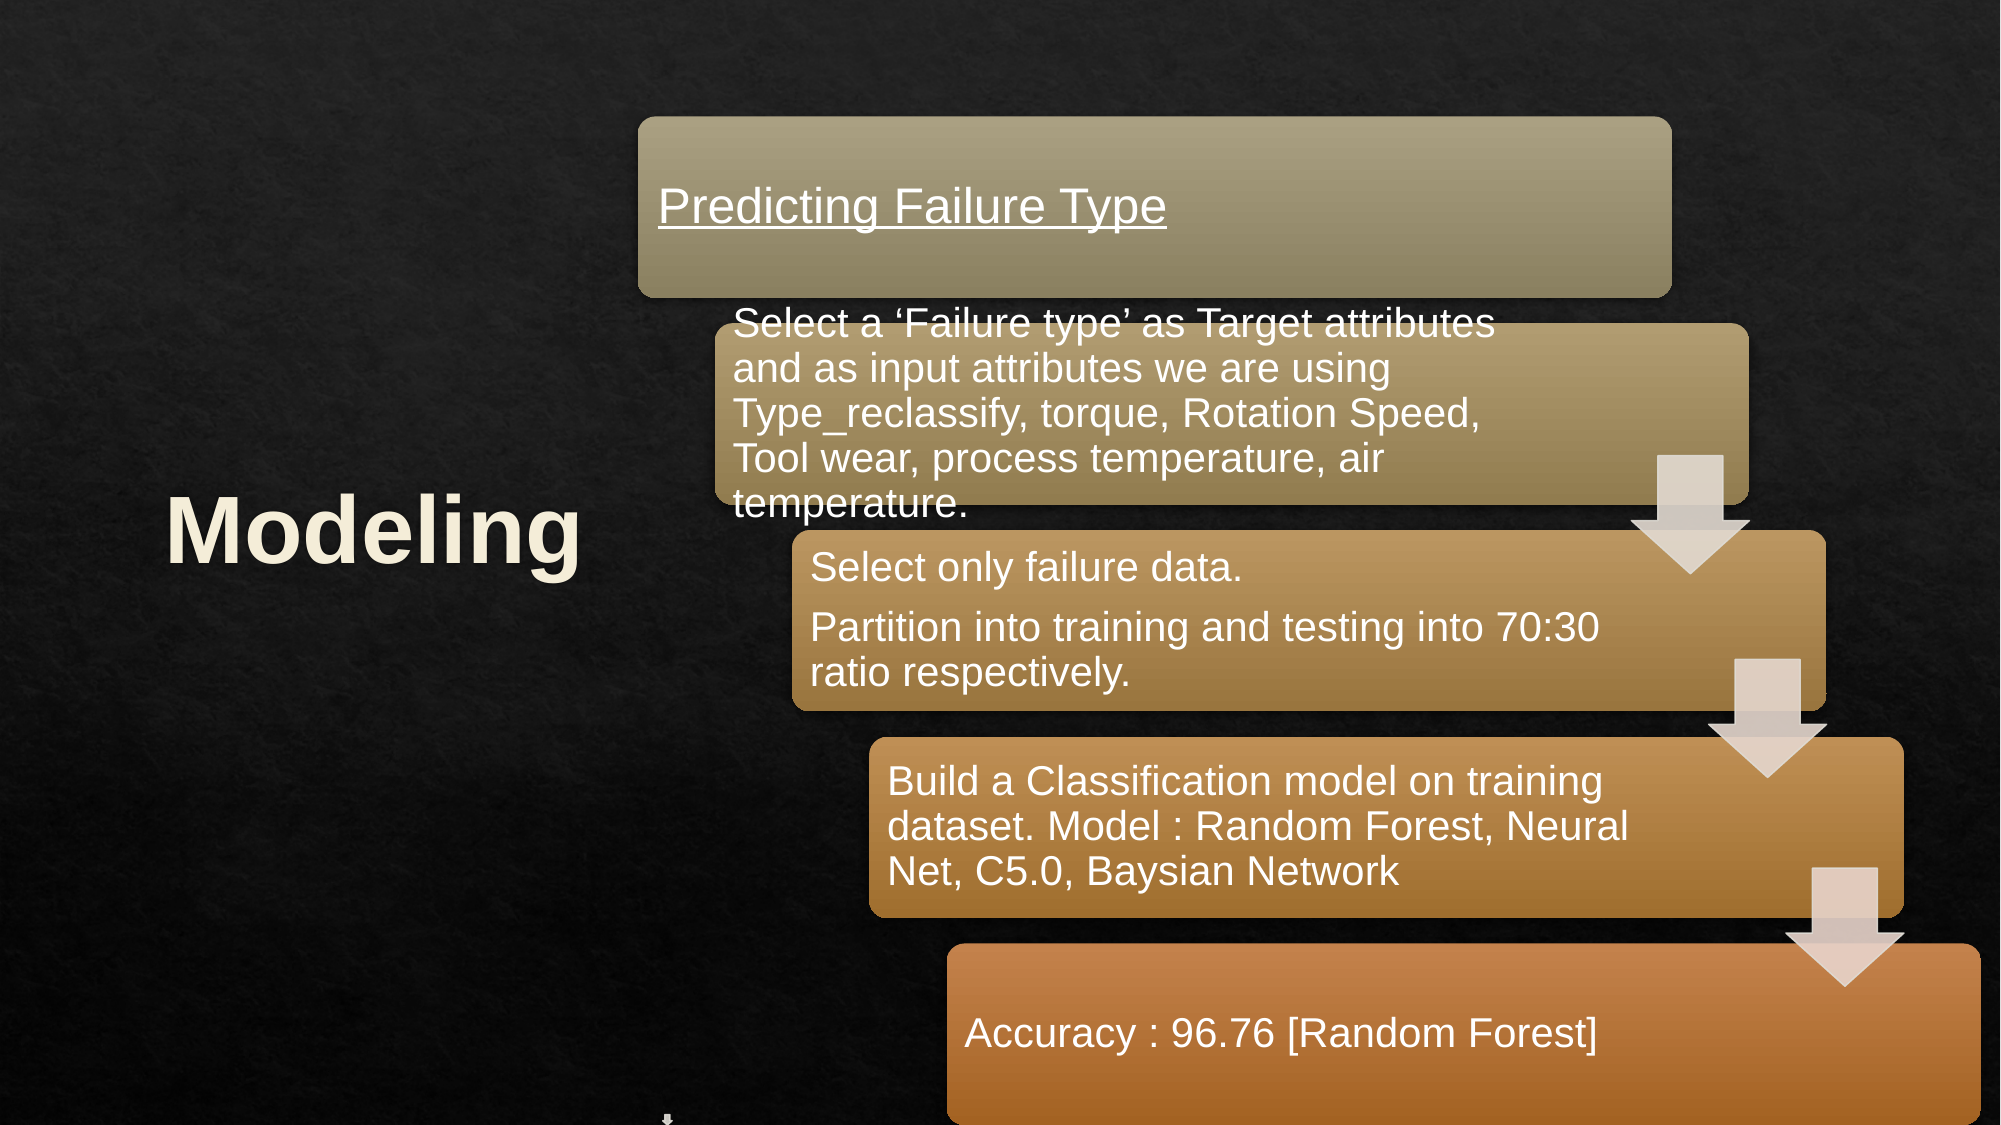

# Modeling

Predicting Failure Type

Select a ‘Failure type’ as Target attributes and as input attributes we are using Type_reclassify, torque, Rotation Speed, Tool wear, process temperature, air temperature.

Select only failure data.
Partition into training and testing into 70:30 ratio respectively.

Build a Classification model on training dataset. Model : Random Forest, Neural Net, C5.0, Baysian Network

Accuracy : 96.76 [Random Forest]